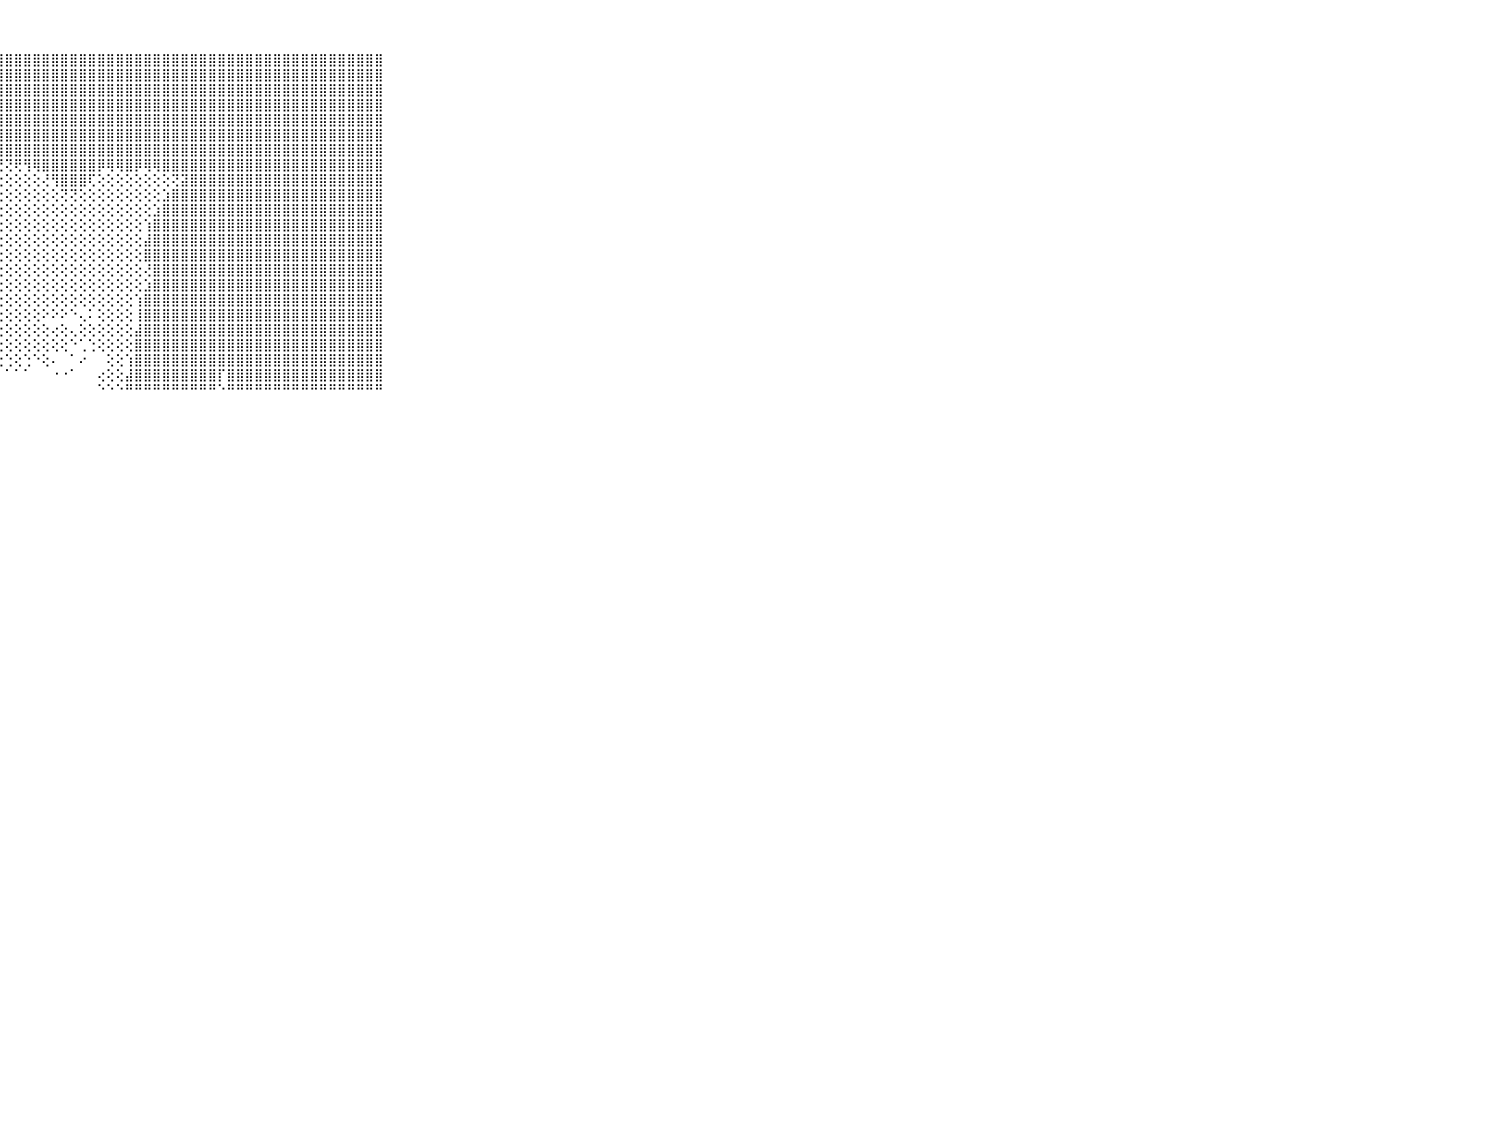

⠀⠀⠀⠀⠀⠀⠀⠀⠀⠀⠀⣿⣿⣿⣿⣿⣿⣿⣿⣿⣿⣿⣿⣿⣿⣿⣿⣿⣿⣿⣿⣿⣿⣿⣿⣿⣿⣿⣿⣿⣿⣿⣿⣿⣿⣿⣿⣿⣿⣿⣿⣿⣿⣿⣿⣿⣿⣿⣿⣿⣿⣿⣿⣿⣿⣿⣿⣿⣿⠀⠀⠀⠀⠀⠀⠀⠀⠀⠀⠀⠀
⠀⠀⠀⠀⠀⠀⠀⠀⠀⠀⠀⣿⣿⣿⣿⣿⣿⣿⣿⣿⣿⣿⣿⣿⣿⣿⣿⣿⣿⣿⣿⣿⣿⣿⣿⣿⣿⣿⣿⣿⣿⣿⣿⣿⣿⣿⣿⣿⣿⣿⣿⣿⣿⣿⣿⣿⣿⣿⣿⣿⣿⣿⣿⣿⣿⣿⣿⣿⣿⠀⠀⠀⠀⠀⠀⠀⠀⠀⠀⠀⠀
⠀⠀⠀⠀⠀⠀⠀⠀⠀⠀⠀⣿⣿⣿⣿⣿⣿⣿⣿⣿⣿⣿⣿⣿⣿⣿⣿⣿⣿⣿⣿⣿⣿⣿⣿⣿⣿⣿⣿⣿⣿⣿⣿⣿⣿⣿⣿⣿⣿⣿⣿⣿⣿⣿⣿⣿⣿⣿⣿⣿⣿⣿⣿⣿⣿⣿⣿⣿⣿⠀⠀⠀⠀⠀⠀⠀⠀⠀⠀⠀⠀
⠀⠀⠀⠀⠀⠀⠀⠀⠀⠀⠀⣿⣿⣿⣿⣿⣿⣿⣿⣿⣿⣿⣿⣿⣿⣿⣿⣿⣿⣿⣿⣿⣿⣿⣿⣿⣿⣿⣿⣿⣿⣿⣿⣿⣿⣿⣿⣿⣿⣿⣿⣿⣿⣿⣿⣿⣿⣿⣿⣿⣿⣿⣿⣿⣿⣿⣿⣿⣿⠀⠀⠀⠀⠀⠀⠀⠀⠀⠀⠀⠀
⠀⠀⠀⠀⠀⠀⠀⠀⠀⠀⠀⣿⣿⣿⣿⣿⣿⣿⣿⣿⣿⣿⣿⣿⣿⣿⣿⣿⣿⣿⣿⣿⣿⣿⣿⣿⣿⣿⣿⣿⣿⣿⣿⣿⣿⣿⣿⣿⣿⣿⣿⣿⣿⣿⣿⣿⣿⣿⣿⣿⣿⣿⣿⣿⣿⣿⣿⣿⣿⠀⠀⠀⠀⠀⠀⠀⠀⠀⠀⠀⠀
⠀⠀⠀⠀⠀⠀⠀⠀⠀⠀⠀⣿⣿⣿⣿⣿⣿⣿⣿⣿⣿⣿⣿⣿⣿⣿⣿⣿⣿⣿⣿⣿⣿⣿⣿⣿⣿⣿⣿⣿⣿⣿⣿⣿⣿⣿⣿⣿⣿⣿⣿⣿⣿⣿⣿⣿⣿⣿⣿⣿⣿⣿⣿⣿⣿⣿⣿⣿⣿⠀⠀⠀⠀⠀⠀⠀⠀⠀⠀⠀⠀
⠀⠀⠀⠀⠀⠀⠀⠀⠀⠀⠀⣿⣿⣿⣿⣿⣿⣿⣿⣿⣿⣿⣿⣿⢿⢿⣿⣿⣿⣿⣿⣿⣿⣿⣿⣿⣿⣿⣿⣿⣿⣿⣿⣿⣿⣿⣿⣿⣿⣿⣿⣿⣿⣿⣿⣿⣿⣿⣿⣿⣿⣿⣿⣿⣿⣿⣿⣿⣿⠀⠀⠀⠀⠀⠀⠀⠀⠀⠀⠀⠀
⠀⠀⠀⠀⠀⠀⠀⠀⠀⠀⠀⣿⣿⣿⣿⣿⣿⣿⢟⢟⢝⢕⢕⢕⢕⢕⢕⢝⢝⢟⢻⢿⣿⣿⣿⣿⣿⣿⡿⢿⢿⣿⡿⢿⢿⣿⣿⣿⣿⣿⣿⣿⣿⣿⣿⣿⣿⣿⣿⣿⣿⣿⣿⣿⣿⣿⣿⣿⣿⠀⠀⠀⠀⠀⠀⠀⠀⠀⠀⠀⠀
⠀⠀⠀⠀⠀⠀⠀⠀⠀⠀⠀⣿⣿⣿⣿⡿⢟⢕⢕⢕⢕⢕⢕⢕⢕⢕⢕⢕⢕⢕⢕⢕⢜⢻⣿⣿⣿⢏⢕⢕⢕⢕⢕⢕⢕⢕⢝⣽⣿⣿⣿⣿⣿⣿⣿⣿⣿⣿⣿⣿⣿⣿⣿⣿⣿⣿⣿⣿⣿⠀⠀⠀⠀⠀⠀⠀⠀⠀⠀⠀⠀
⠀⠀⠀⠀⠀⠀⠀⠀⠀⠀⠀⣿⣿⢟⢝⢕⢕⢕⢕⢕⢕⢕⢕⢕⢕⢕⢕⢕⢕⢕⢕⢕⢕⢕⢝⢝⢕⢕⢕⢕⢕⢕⢕⢕⢕⣱⣿⣿⣿⣿⣿⣿⣿⣿⣿⣿⣿⣿⣿⣿⣿⣿⣿⣿⣿⣿⣿⣿⣿⠀⠀⠀⠀⠀⠀⠀⠀⠀⠀⠀⠀
⠀⠀⠀⠀⠀⠀⠀⠀⠀⠀⠀⢟⢕⢕⢕⢕⢕⢕⢕⢕⢕⢕⢕⢕⢕⢕⢕⢕⢕⢕⢕⢕⢕⢕⢕⢕⢕⢕⢕⢕⢕⢕⢕⢕⣱⣿⣿⣿⣿⣿⣿⣿⣿⣿⣿⣿⣿⣿⣿⣿⣿⣿⣿⣿⣿⣿⣿⣿⣿⠀⠀⠀⠀⠀⠀⠀⠀⠀⠀⠀⠀
⠀⠀⠀⠀⠀⠀⠀⠀⠀⠀⠀⢕⢕⢕⢕⢕⢕⢕⢕⢕⢕⢕⢕⢕⢕⢕⢕⢕⢕⢕⢕⢕⢕⢕⢕⢕⢕⢕⢕⢕⢕⢕⢕⢱⣿⣿⣿⣿⣿⣿⣿⣿⣿⣿⣿⣿⣿⣿⣿⣿⣿⣿⣿⣿⣿⣿⣿⣿⣿⠀⠀⠀⠀⠀⠀⠀⠀⠀⠀⠀⠀
⠀⠀⠀⠀⠀⠀⠀⠀⠀⠀⠀⢕⢕⢕⢕⢕⢕⢕⢕⢕⢕⢕⢕⢕⢕⢕⢕⢕⢕⢕⢕⢕⢕⢕⢕⢕⢕⢕⢕⢕⢕⢕⢕⣼⣿⣿⣿⣿⣿⣿⣿⣿⣿⣿⣿⣿⣿⣿⣿⣿⣿⣿⣿⣿⣿⣿⣿⣿⣿⠀⠀⠀⠀⠀⠀⠀⠀⠀⠀⠀⠀
⠀⠀⠀⠀⠀⠀⠀⠀⠀⠀⠀⢕⢕⢕⢕⢕⢕⢕⢕⢕⢕⢕⢕⢕⢕⢕⢕⢕⢕⢕⢕⢕⢕⢕⢕⢕⢕⢕⢕⢕⢕⢕⢕⣿⣿⣿⣿⣿⣿⣿⣿⣿⣿⣿⣿⣿⣿⣿⣿⣿⣿⣿⣿⣿⣿⣿⣿⣿⣿⠀⠀⠀⠀⠀⠀⠀⠀⠀⠀⠀⠀
⠀⠀⠀⠀⠀⠀⠀⠀⠀⠀⠀⢕⢕⢕⢕⢕⢕⢕⢕⢕⢕⢕⢕⢕⢕⢕⢕⢕⢕⢕⢕⢕⢕⢕⢕⢕⢕⢕⢕⢕⢕⢕⢕⢜⣿⣿⣿⣿⣿⣿⣿⣿⣿⣿⣿⣿⣿⣿⣿⣿⣿⣿⣿⣿⣿⣿⣿⣿⣿⠀⠀⠀⠀⠀⠀⠀⠀⠀⠀⠀⠀
⠀⠀⠀⠀⠀⠀⠀⠀⠀⠀⠀⣵⡕⢕⢕⢕⢕⢕⢕⢕⢔⢔⢕⠕⢕⢕⢕⢕⢕⢕⢕⢕⢕⢕⢕⢕⢕⢕⢕⢕⢕⢕⢕⣱⣿⣿⣿⣿⣿⣿⣿⣿⣿⣿⣿⣿⣿⣿⣿⣿⣿⣿⣿⣿⣿⣿⣿⣿⣿⠀⠀⠀⠀⠀⠀⠀⠀⠀⠀⠀⠀
⠀⠀⠀⠀⠀⠀⠀⠀⠀⠀⠀⣿⣷⡕⢕⢕⢕⢕⢕⢕⢕⢕⢕⢕⢕⢕⢕⢕⢕⢕⢕⢕⢕⢕⢕⢕⢕⢕⢕⢕⢕⢕⢱⣿⣿⣿⣿⣿⣿⣿⣿⣿⣿⣿⣿⣿⣿⣿⣿⣿⣿⣿⣿⣿⣿⣿⣿⣿⣿⠀⠀⠀⠀⠀⠀⠀⠀⠀⠀⠀⠀
⠀⠀⠀⠀⠀⠀⠀⠀⠀⠀⠀⣿⣿⣷⡕⢕⢕⢕⢕⢕⢕⢕⢕⢕⢕⢕⢕⢕⢕⢕⢕⢕⠕⠕⠕⠑⢄⠅⢕⢕⢕⢕⢸⣿⣿⣿⣿⣿⣿⣿⣿⣿⣿⣿⣿⣿⣿⣿⣿⣿⣿⣿⣿⣿⣿⣿⣿⣿⣿⠀⠀⠀⠀⠀⠀⠀⠀⠀⠀⠀⠀
⠀⠀⠀⠀⠀⠀⠀⠀⠀⠀⠀⣿⣿⣿⣧⢕⢕⢕⢕⢕⢕⢕⢕⢕⢕⢕⢕⢕⢕⢕⢕⢕⢕⢔⢕⢄⢕⢕⢕⢕⢕⢕⣼⣿⣿⣿⣿⣿⣿⣿⣿⣿⣿⣿⣿⣿⣿⣿⣿⣿⣿⣿⣿⣿⣿⣿⣿⣿⣿⠀⠀⠀⠀⠀⠀⠀⠀⠀⠀⠀⠀
⠀⠀⠀⠀⠀⠀⠀⠀⠀⠀⠀⣿⣿⣿⣿⣧⢕⢕⢕⢕⢕⢕⢕⢕⠕⢕⢕⢕⢕⢕⢕⢕⢕⢕⢕⠑⢁⢑⢕⢕⢕⢕⣿⣿⣿⣿⣿⣿⣿⣿⣿⣿⣿⣿⣿⣿⣿⣿⣿⣿⣿⣿⣿⣿⣿⣿⣿⣿⣿⠀⠀⠀⠀⠀⠀⠀⠀⠀⠀⠀⠀
⠀⠀⠀⠀⠀⠀⠀⠀⠀⠀⠀⣿⣿⣿⣿⣿⣇⢕⢕⢕⢕⢕⢕⢕⢕⠑⢕⢕⢑⢕⢑⠑⢕⠄⠀⠁⠔⠀⠀⢕⢕⢱⣿⣿⣿⣿⣿⣿⣿⣿⣿⣿⣿⣿⣿⣿⣿⣿⣿⣿⣿⣿⣿⣿⣿⣿⣿⣿⣿⠀⠀⠀⠀⠀⠀⠀⠀⠀⠀⠀⠀
⠀⠀⠀⠀⠀⠀⠀⠀⠀⠀⠀⣿⣿⣿⣿⣿⣿⣇⢕⢕⢕⢕⢕⢕⢕⠐⠀⠁⠁⠁⠁⠀⠀⠐⠐⠁⠀⠀⢔⢕⢕⣼⣿⣿⣿⣿⣿⣿⣿⣿⣿⡏⣿⣿⣿⣿⣿⣿⣿⣿⣿⣿⣿⣿⣿⣿⣿⣿⣿⠀⠀⠀⠀⠀⠀⠀⠀⠀⠀⠀⠀
⠀⠀⠀⠀⠀⠀⠀⠀⠀⠀⠀⠛⠛⠛⠛⠛⠛⠛⠑⠑⠑⠑⠑⠑⠑⠐⠀⠀⠀⠀⠀⠀⠀⠀⠀⠀⠀⠀⠑⠑⠑⠛⠛⠛⠛⠛⠛⠛⠛⠛⠛⠑⠛⠛⠛⠛⠛⠛⠛⠛⠛⠛⠛⠛⠛⠛⠛⠛⠛⠀⠀⠀⠀⠀⠀⠀⠀⠀⠀⠀⠀